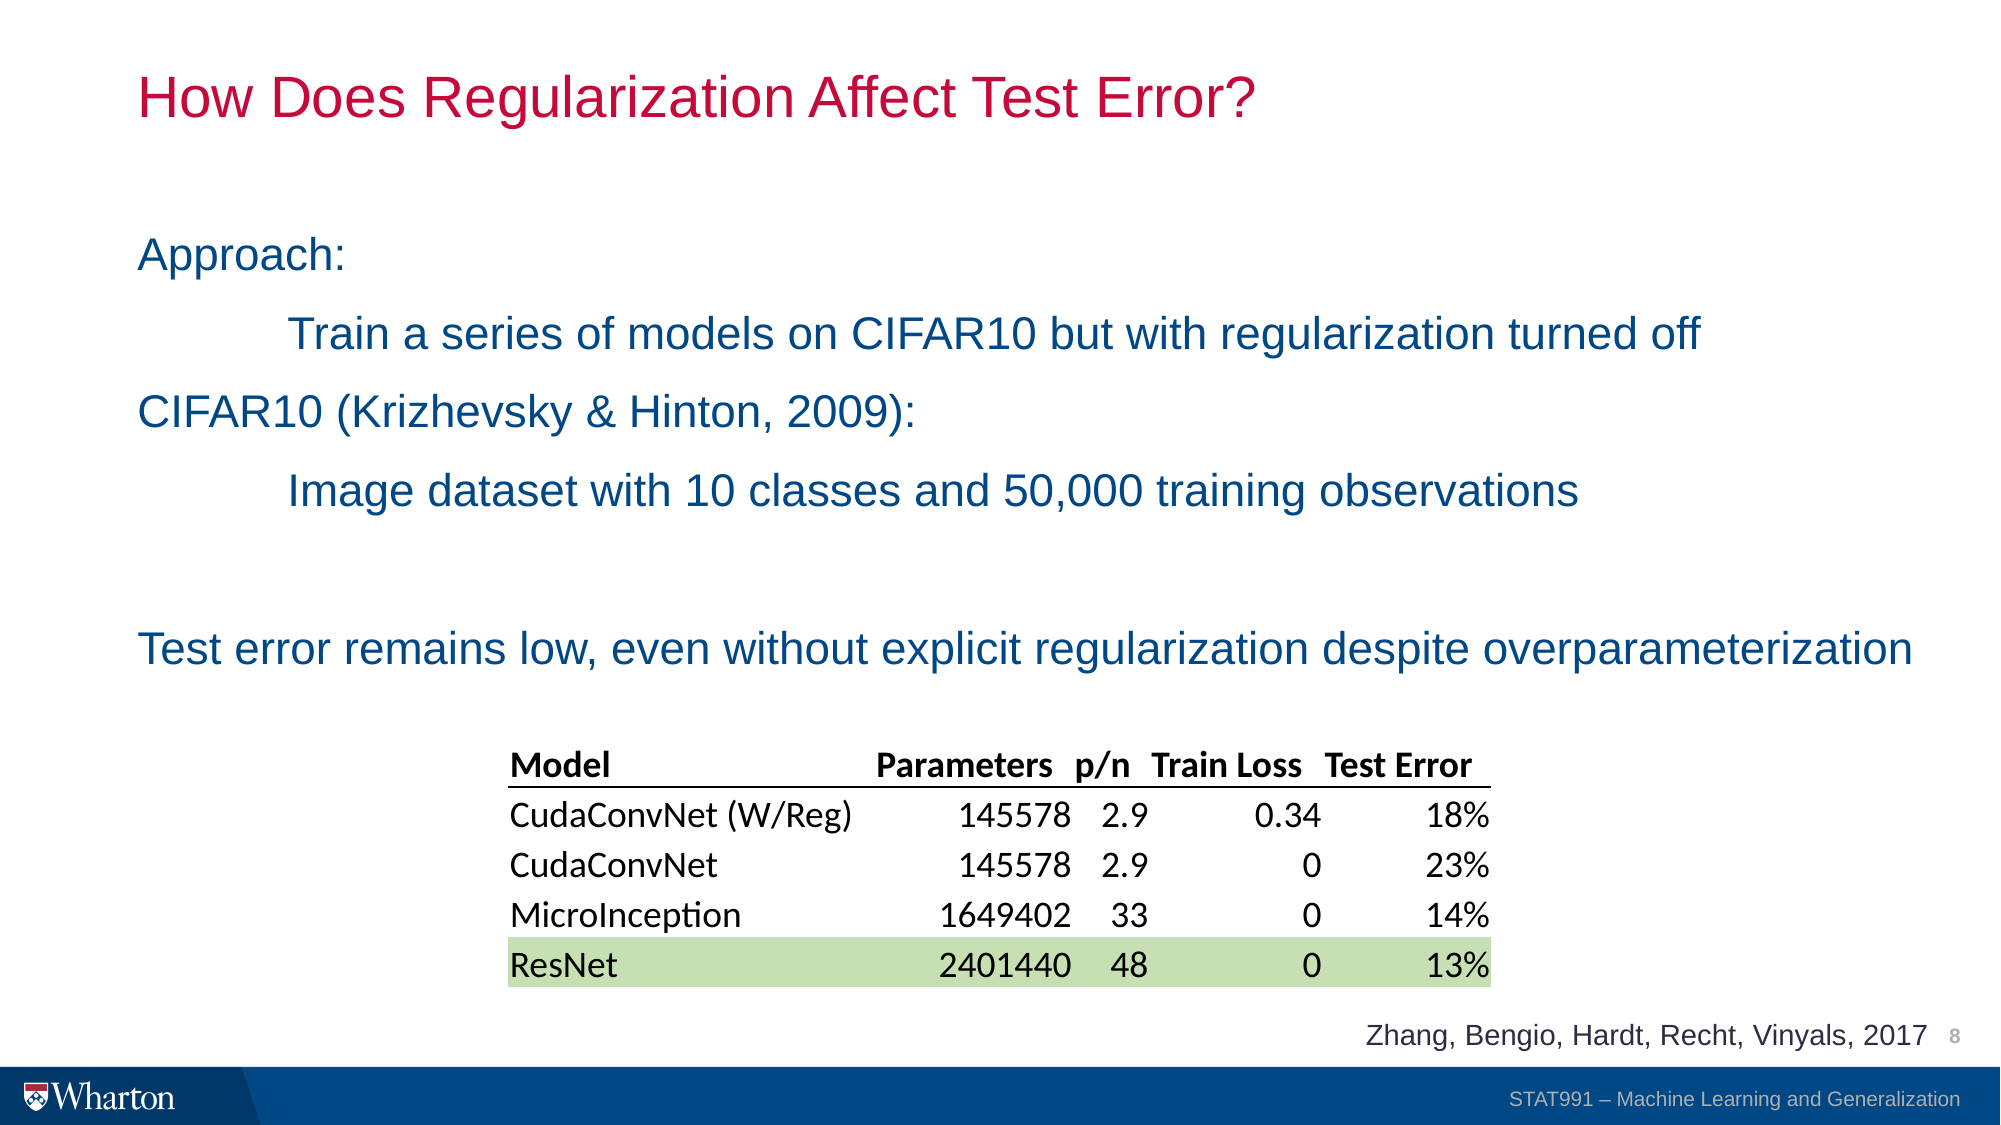

# How Does Regularization Affect Test Error?
Approach:
	Train a series of models on CIFAR10 but with regularization turned off
CIFAR10 (Krizhevsky & Hinton, 2009):
	Image dataset with 10 classes and 50,000 training observations

Test error remains low, even without explicit regularization despite overparameterization
| Model | Parameters | p/n | Train Loss | Test Error |
| --- | --- | --- | --- | --- |
| CudaConvNet (W/Reg) | 145578 | 2.9 | 0.34 | 18% |
| CudaConvNet | 145578 | 2.9 | 0 | 23% |
| MicroInception | 1649402 | 33 | 0 | 14% |
| ResNet | 2401440 | 48 | 0 | 13% |
8
Zhang, Bengio, Hardt, Recht, Vinyals, 2017
STAT991 – Machine Learning and Generalization